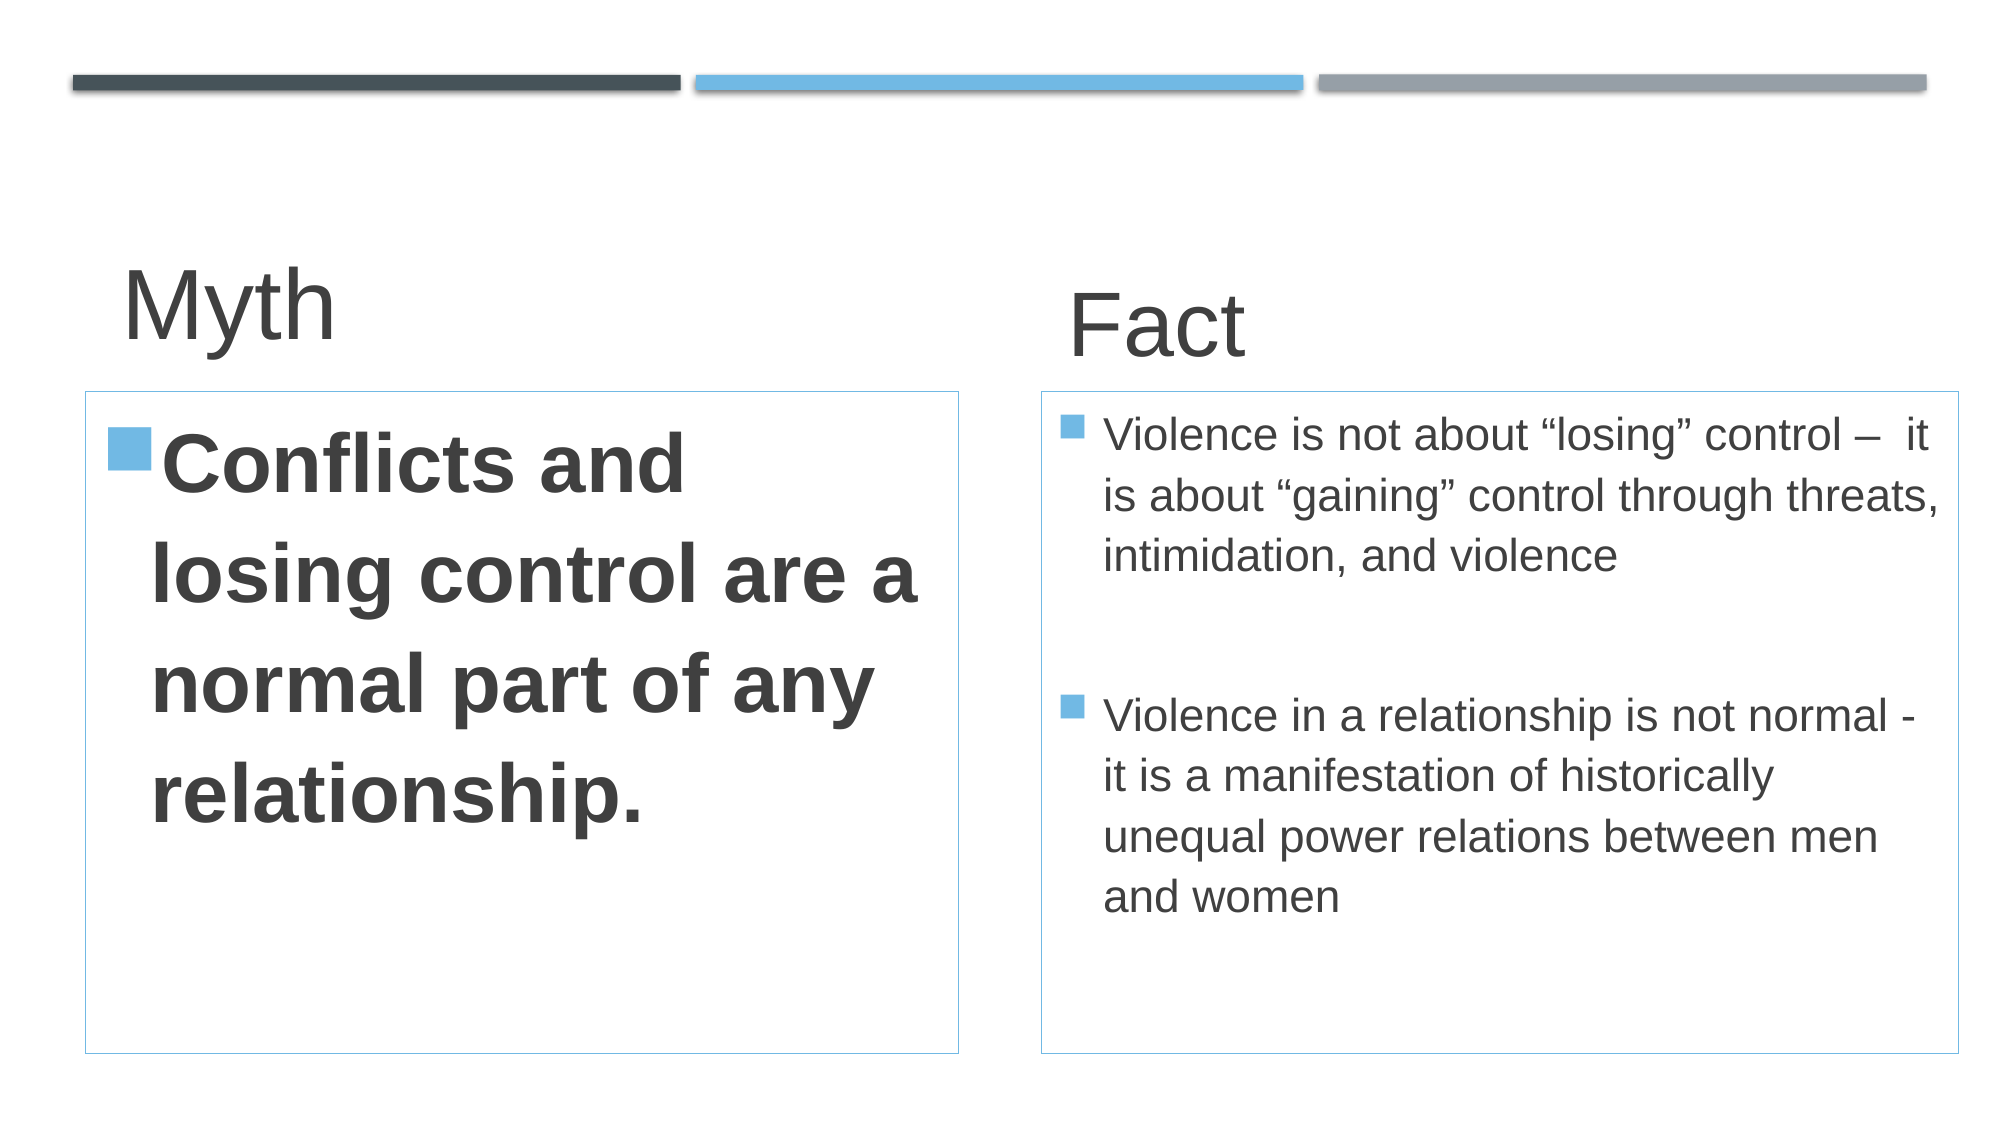

#
Myth
Fact
Violence is not about “losing” control –  it is about “gaining” control through threats, intimidation, and violence

Violence in a relationship is not normal - it is a manifestation of historically unequal power relations between men and women

Conflicts and losing control are a normal part of any relationship.